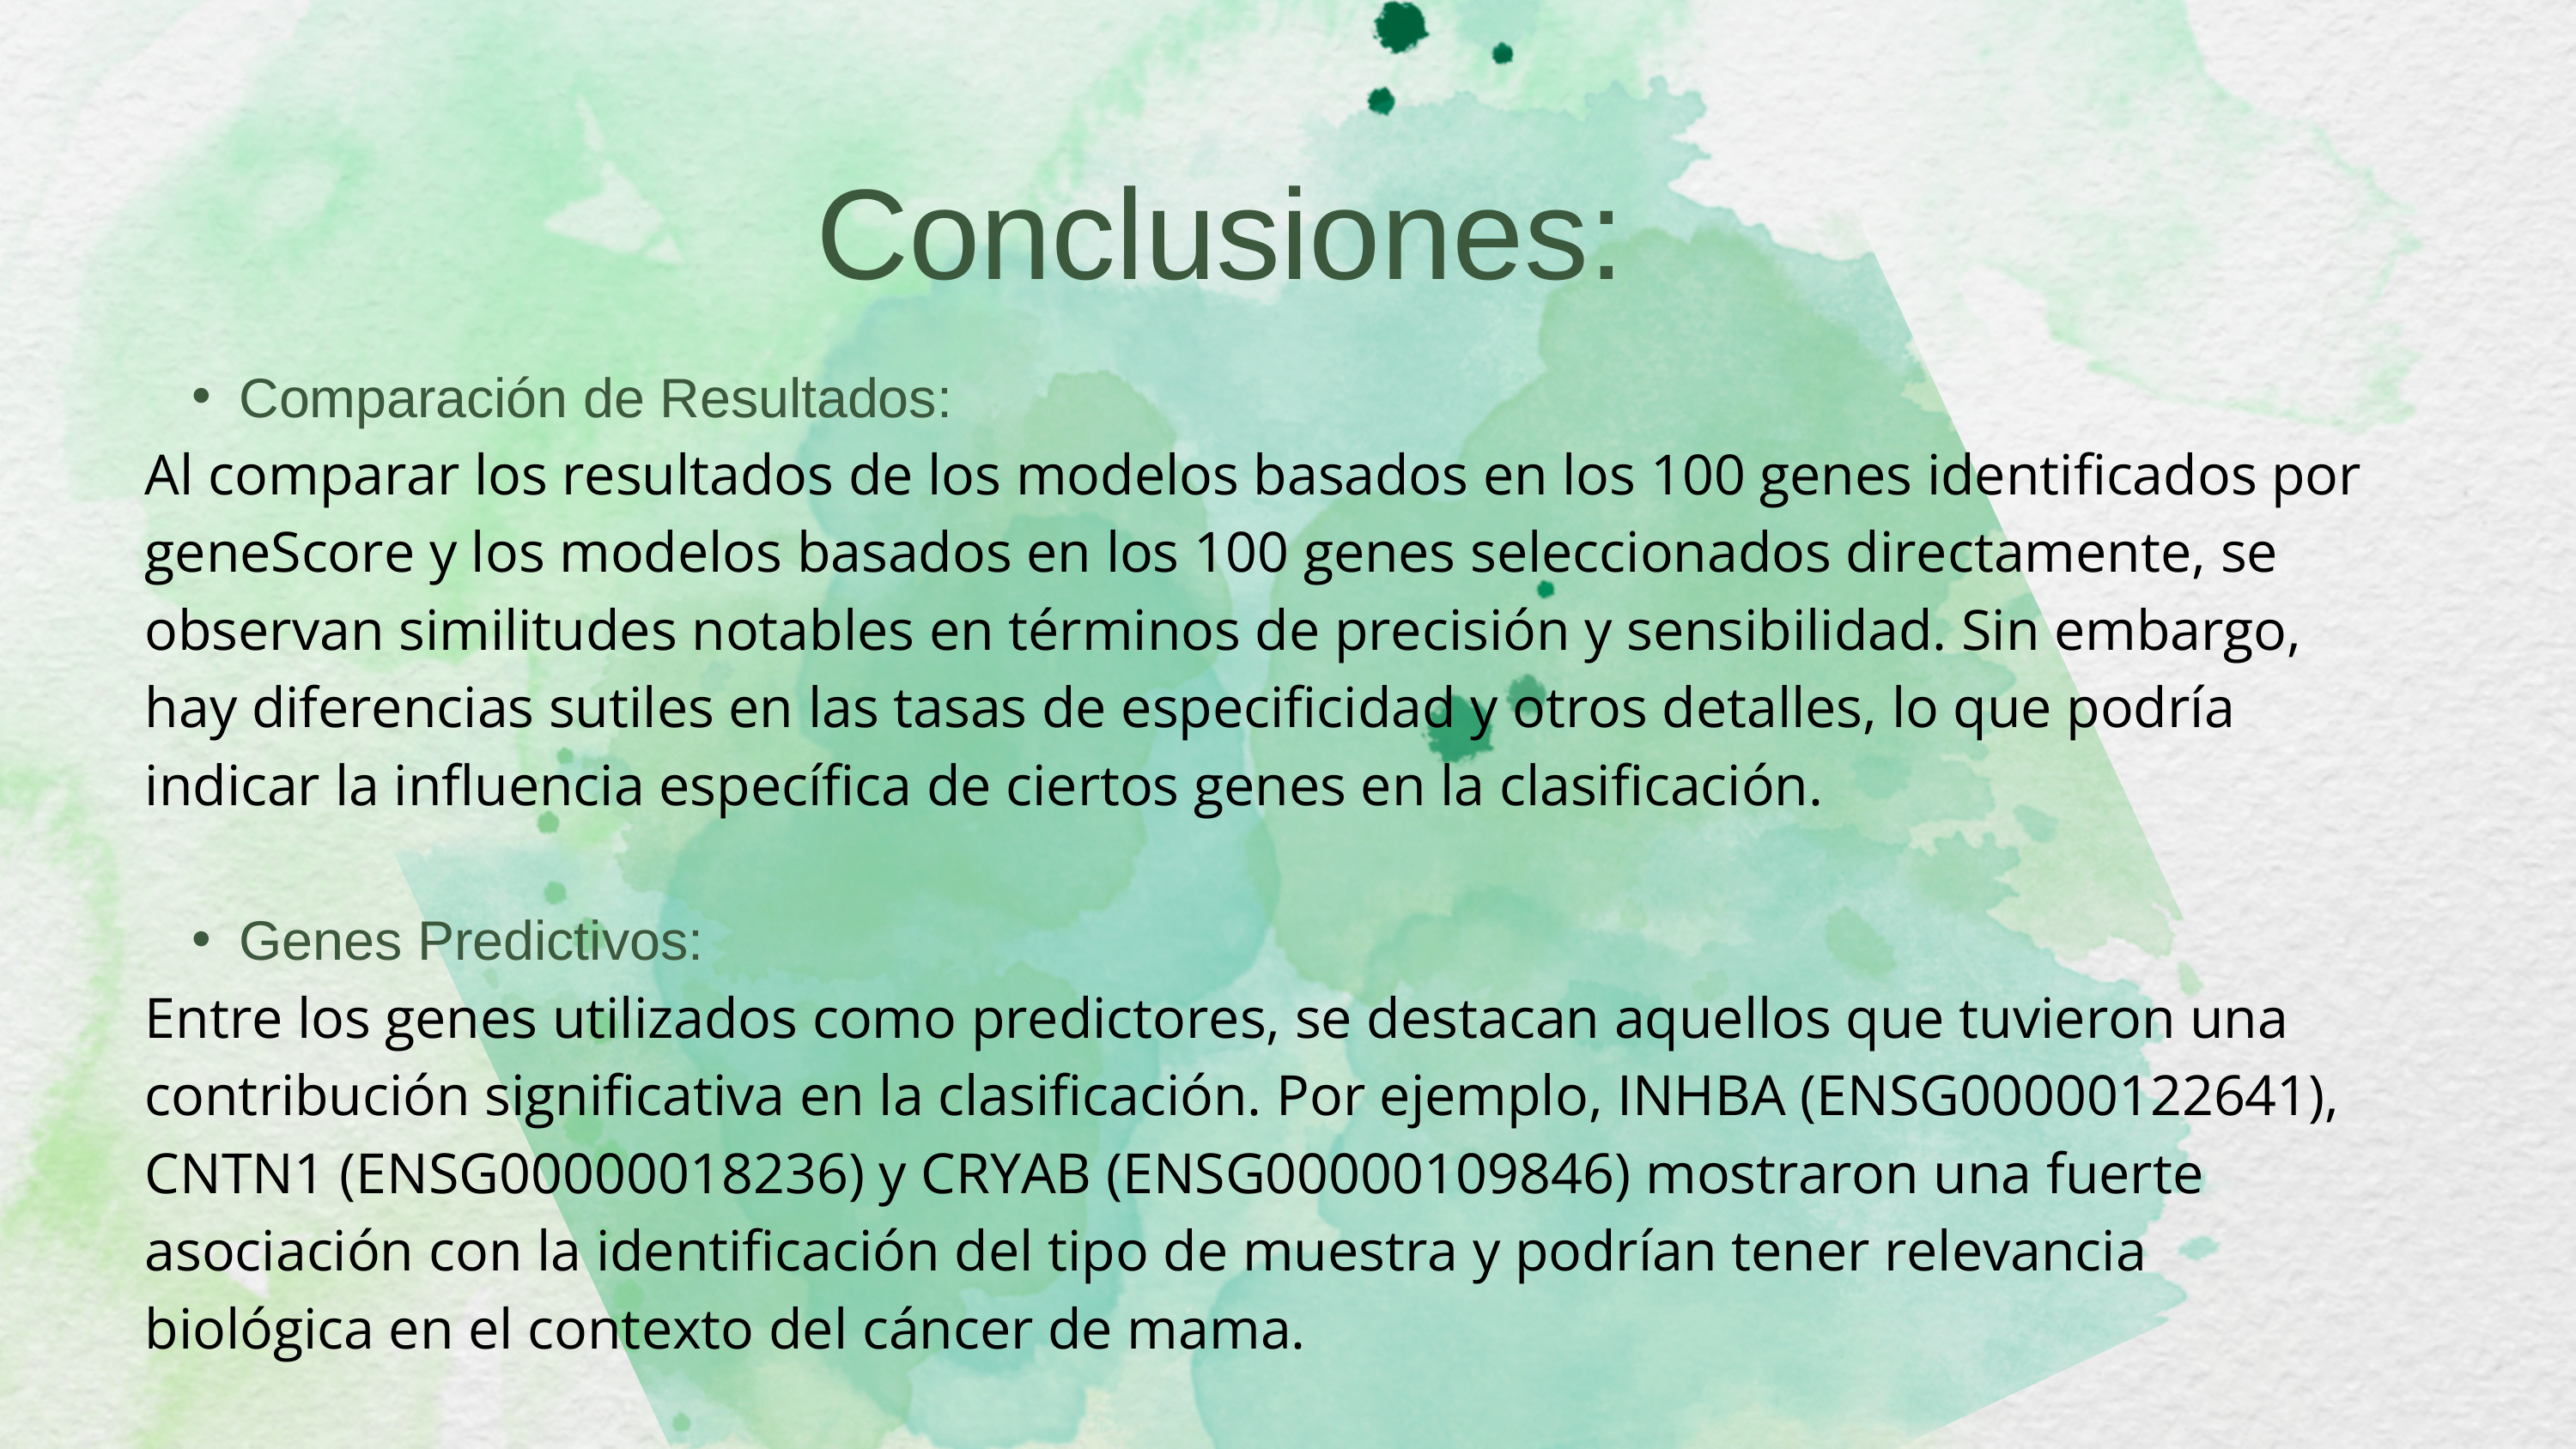

Conclusiones:
Comparación de Resultados:
Al comparar los resultados de los modelos basados en los 100 genes identificados por geneScore y los modelos basados en los 100 genes seleccionados directamente, se observan similitudes notables en términos de precisión y sensibilidad. Sin embargo, hay diferencias sutiles en las tasas de especificidad y otros detalles, lo que podría indicar la influencia específica de ciertos genes en la clasificación.

Genes Predictivos:
Entre los genes utilizados como predictores, se destacan aquellos que tuvieron una contribución significativa en la clasificación. Por ejemplo, INHBA (ENSG00000122641), CNTN1 (ENSG00000018236) y CRYAB (ENSG00000109846) mostraron una fuerte asociación con la identificación del tipo de muestra y podrían tener relevancia biológica en el contexto del cáncer de mama.